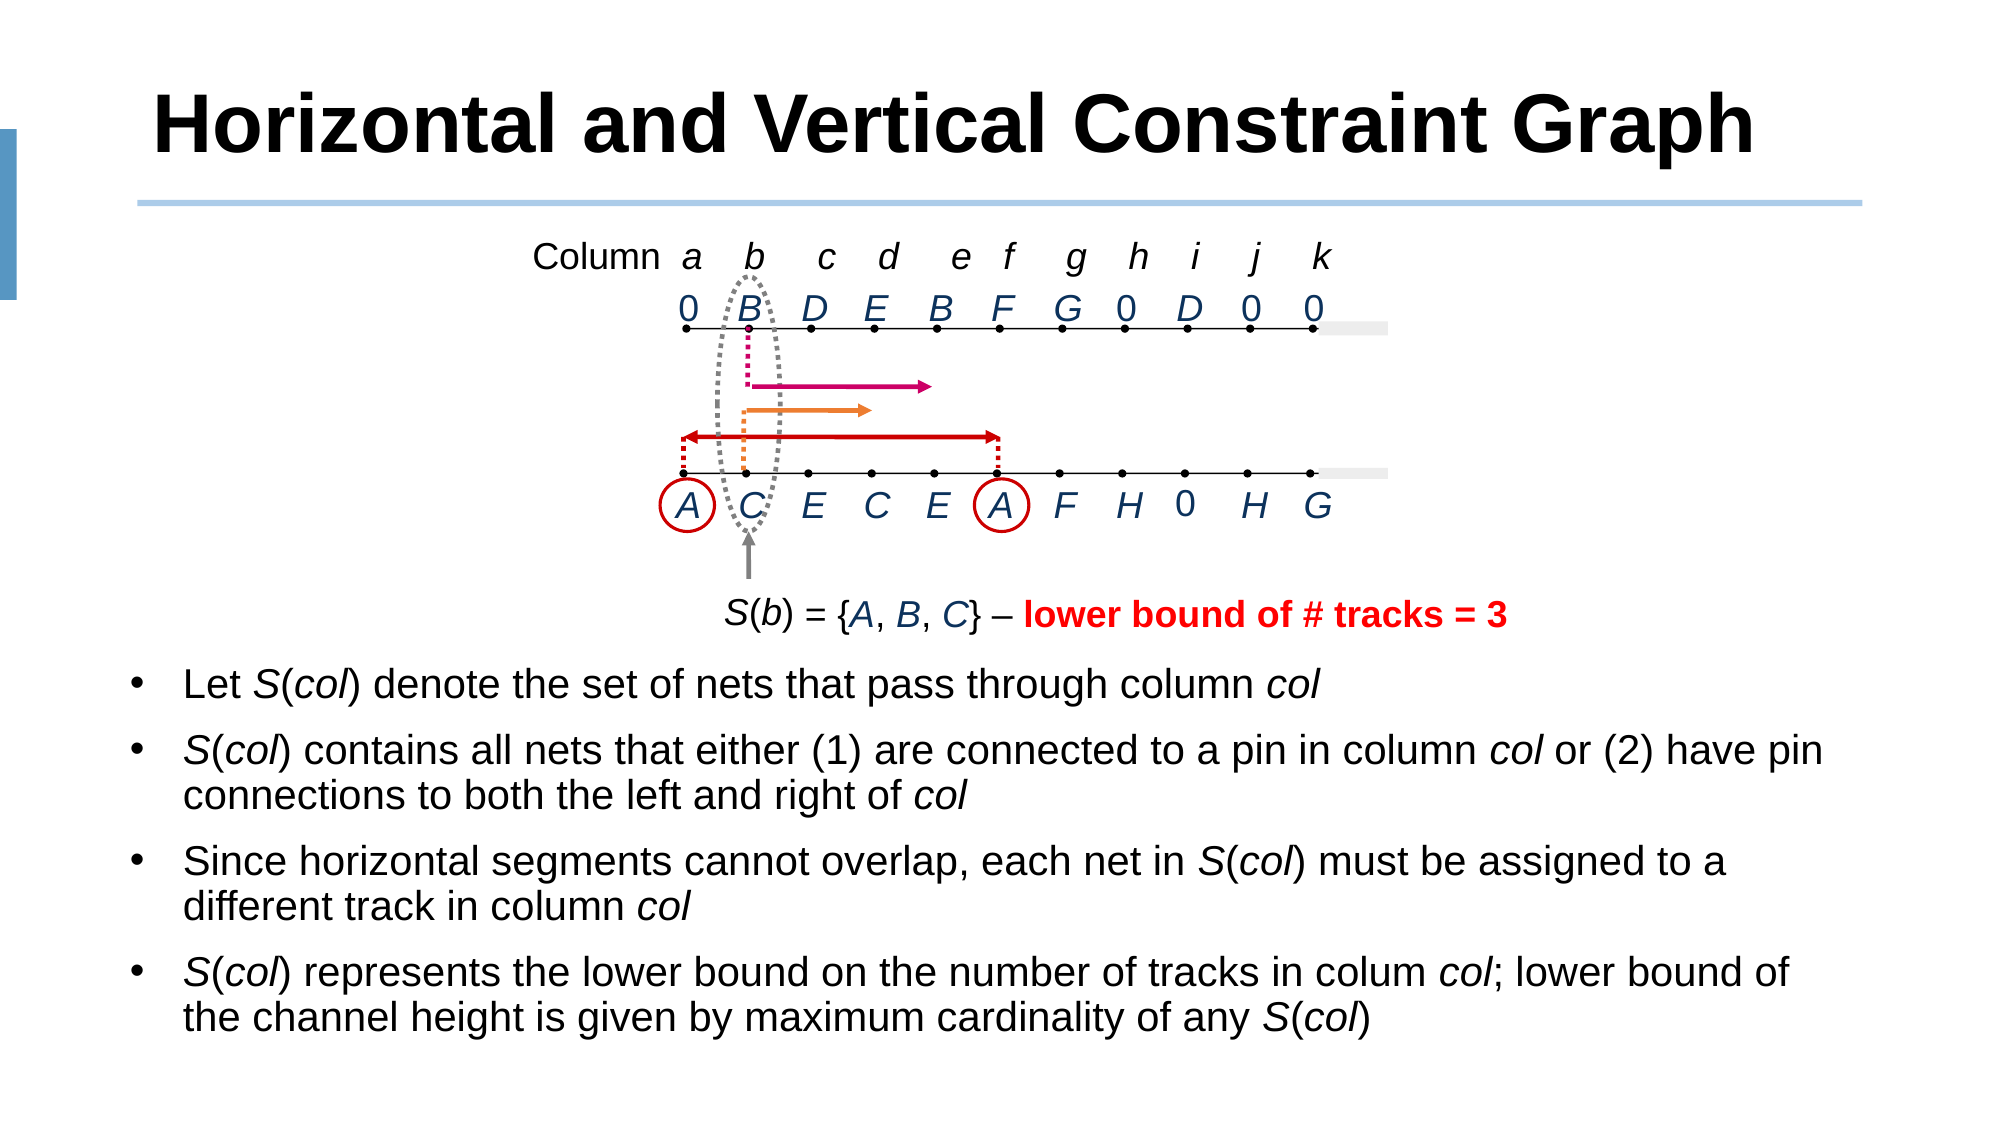

# Horizontal and Vertical Constraint Graph
Column  a    b     c    d     e   f     g    h    i     j     k
0
B
D
E
B
F
G
0
D
0
0

S(b)

0
A

C
E
C
E
A
F
H
H
G

= {A, B, C} – lower bound of # tracks = 3
Let S(col) denote the set of nets that pass through column col
S(col) contains all nets that either (1) are connected to a pin in column col or (2) have pin connections to both the left and right of col
Since horizontal segments cannot overlap, each net in S(col) must be assigned to a different track in column col
S(col) represents the lower bound on the number of tracks in colum col; lower bound of the channel height is given by maximum cardinality of any S(col)